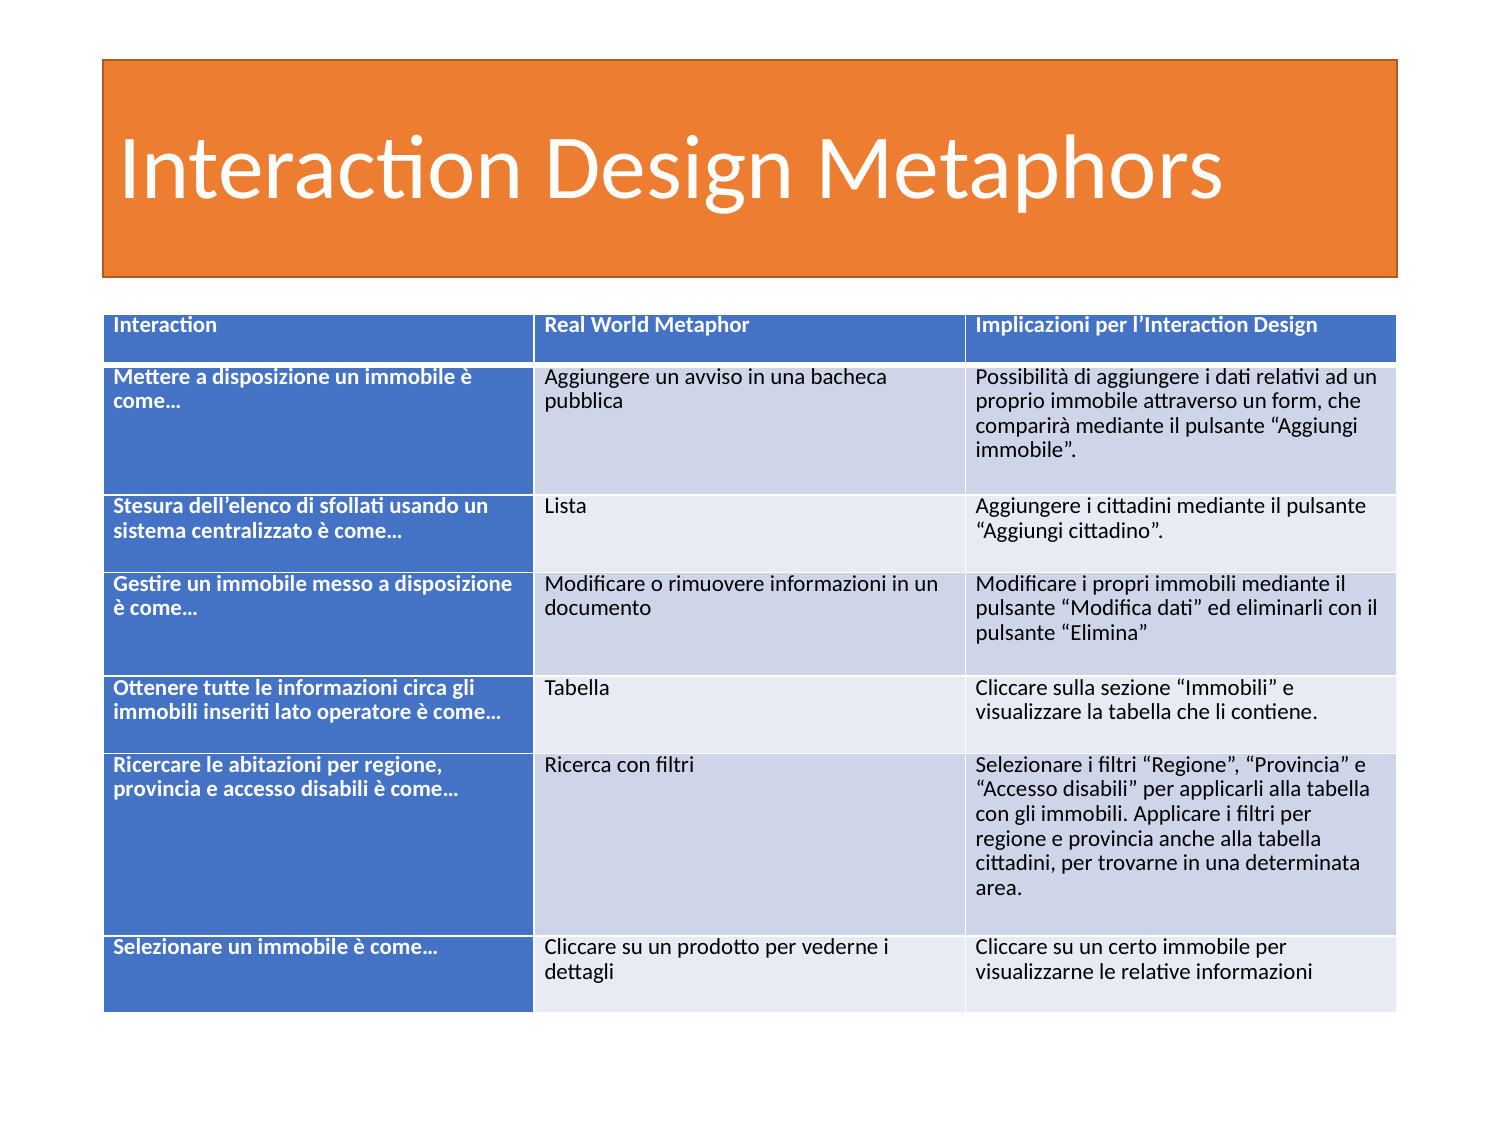

# Interaction Design Metaphors
| Interaction | Real World Metaphor | Implicazioni per l’Interaction Design |
| --- | --- | --- |
| Mettere a disposizione un immobile è come… | Aggiungere un avviso in una bacheca pubblica | Possibilità di aggiungere i dati relativi ad un proprio immobile attraverso un form, che comparirà mediante il pulsante “Aggiungi immobile”. |
| Stesura dell’elenco di sfollati usando un sistema centralizzato è come… | Lista | Aggiungere i cittadini mediante il pulsante “Aggiungi cittadino”. |
| Gestire un immobile messo a disposizione è come… | Modificare o rimuovere informazioni in un documento | Modificare i propri immobili mediante il pulsante “Modifica dati” ed eliminarli con il pulsante “Elimina” |
| Ottenere tutte le informazioni circa gli immobili inseriti lato operatore è come… | Tabella | Cliccare sulla sezione “Immobili” e visualizzare la tabella che li contiene. |
| Ricercare le abitazioni per regione, provincia e accesso disabili è come… | Ricerca con filtri | Selezionare i filtri “Regione”, “Provincia” e “Accesso disabili” per applicarli alla tabella con gli immobili. Applicare i filtri per regione e provincia anche alla tabella cittadini, per trovarne in una determinata area. |
| Selezionare un immobile è come… | Cliccare su un prodotto per vederne i dettagli | Cliccare su un certo immobile per visualizzarne le relative informazioni |